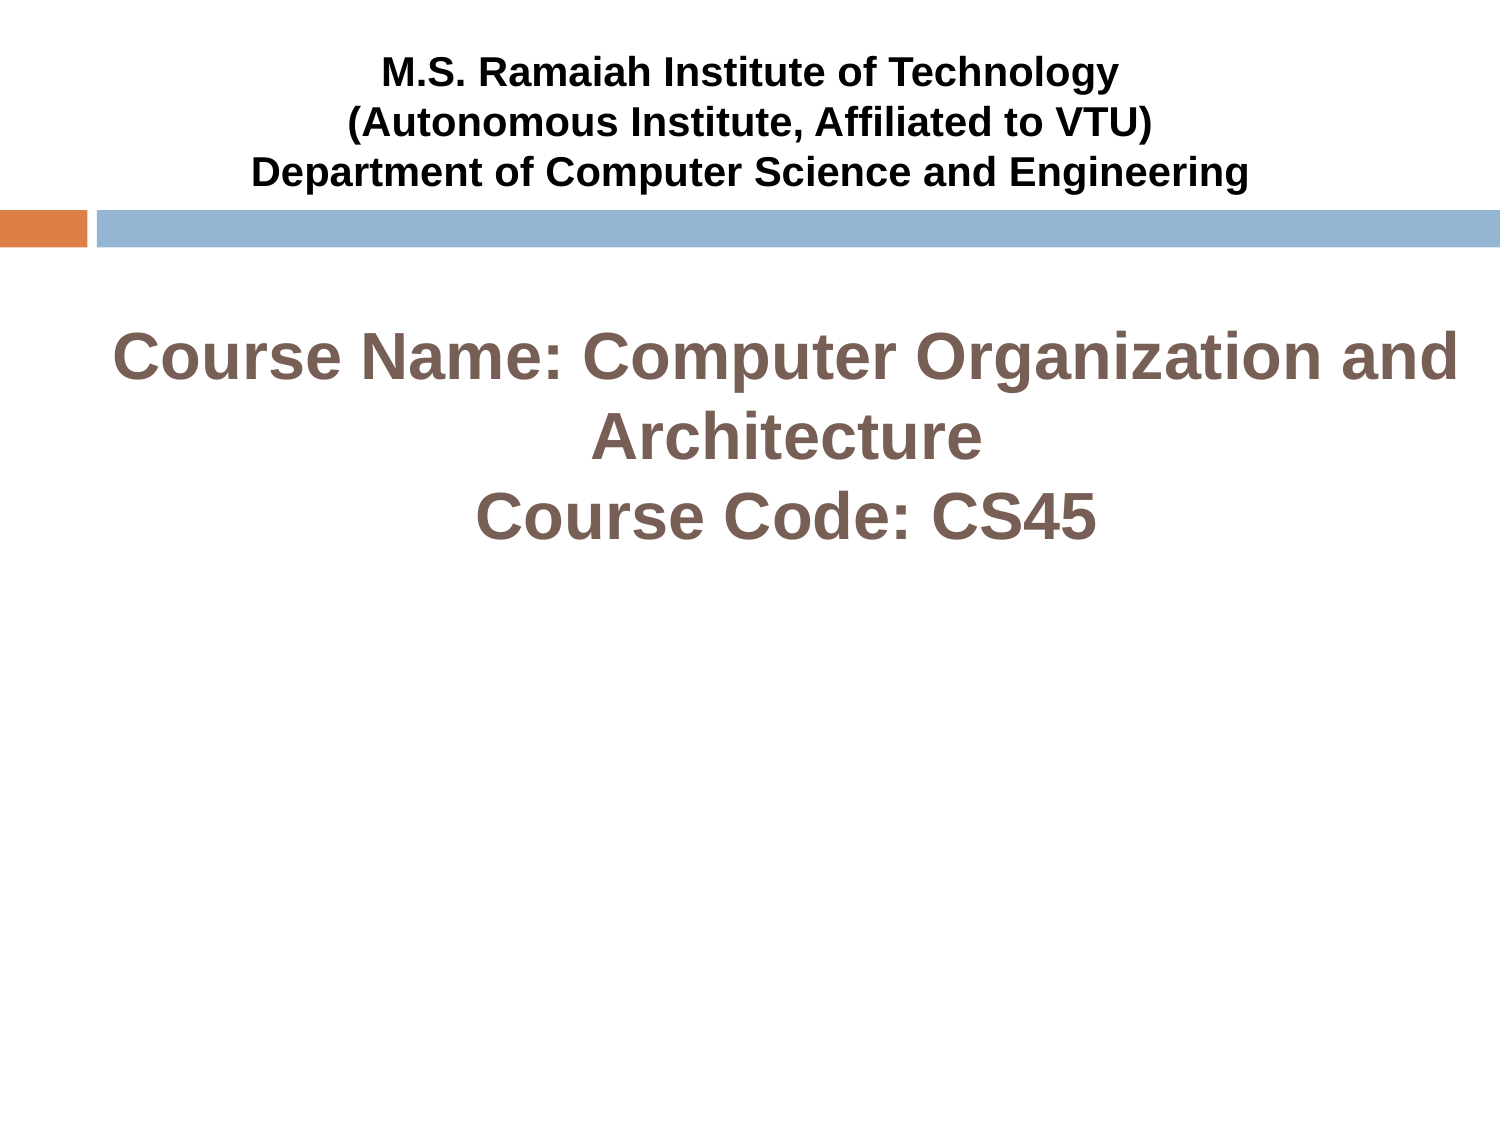

M.S. Ramaiah Institute of Technology
(Autonomous Institute, Affiliated to VTU)
Department of Computer Science and Engineering
Course Name: Computer Organization and
Architecture
Course Code: CS45